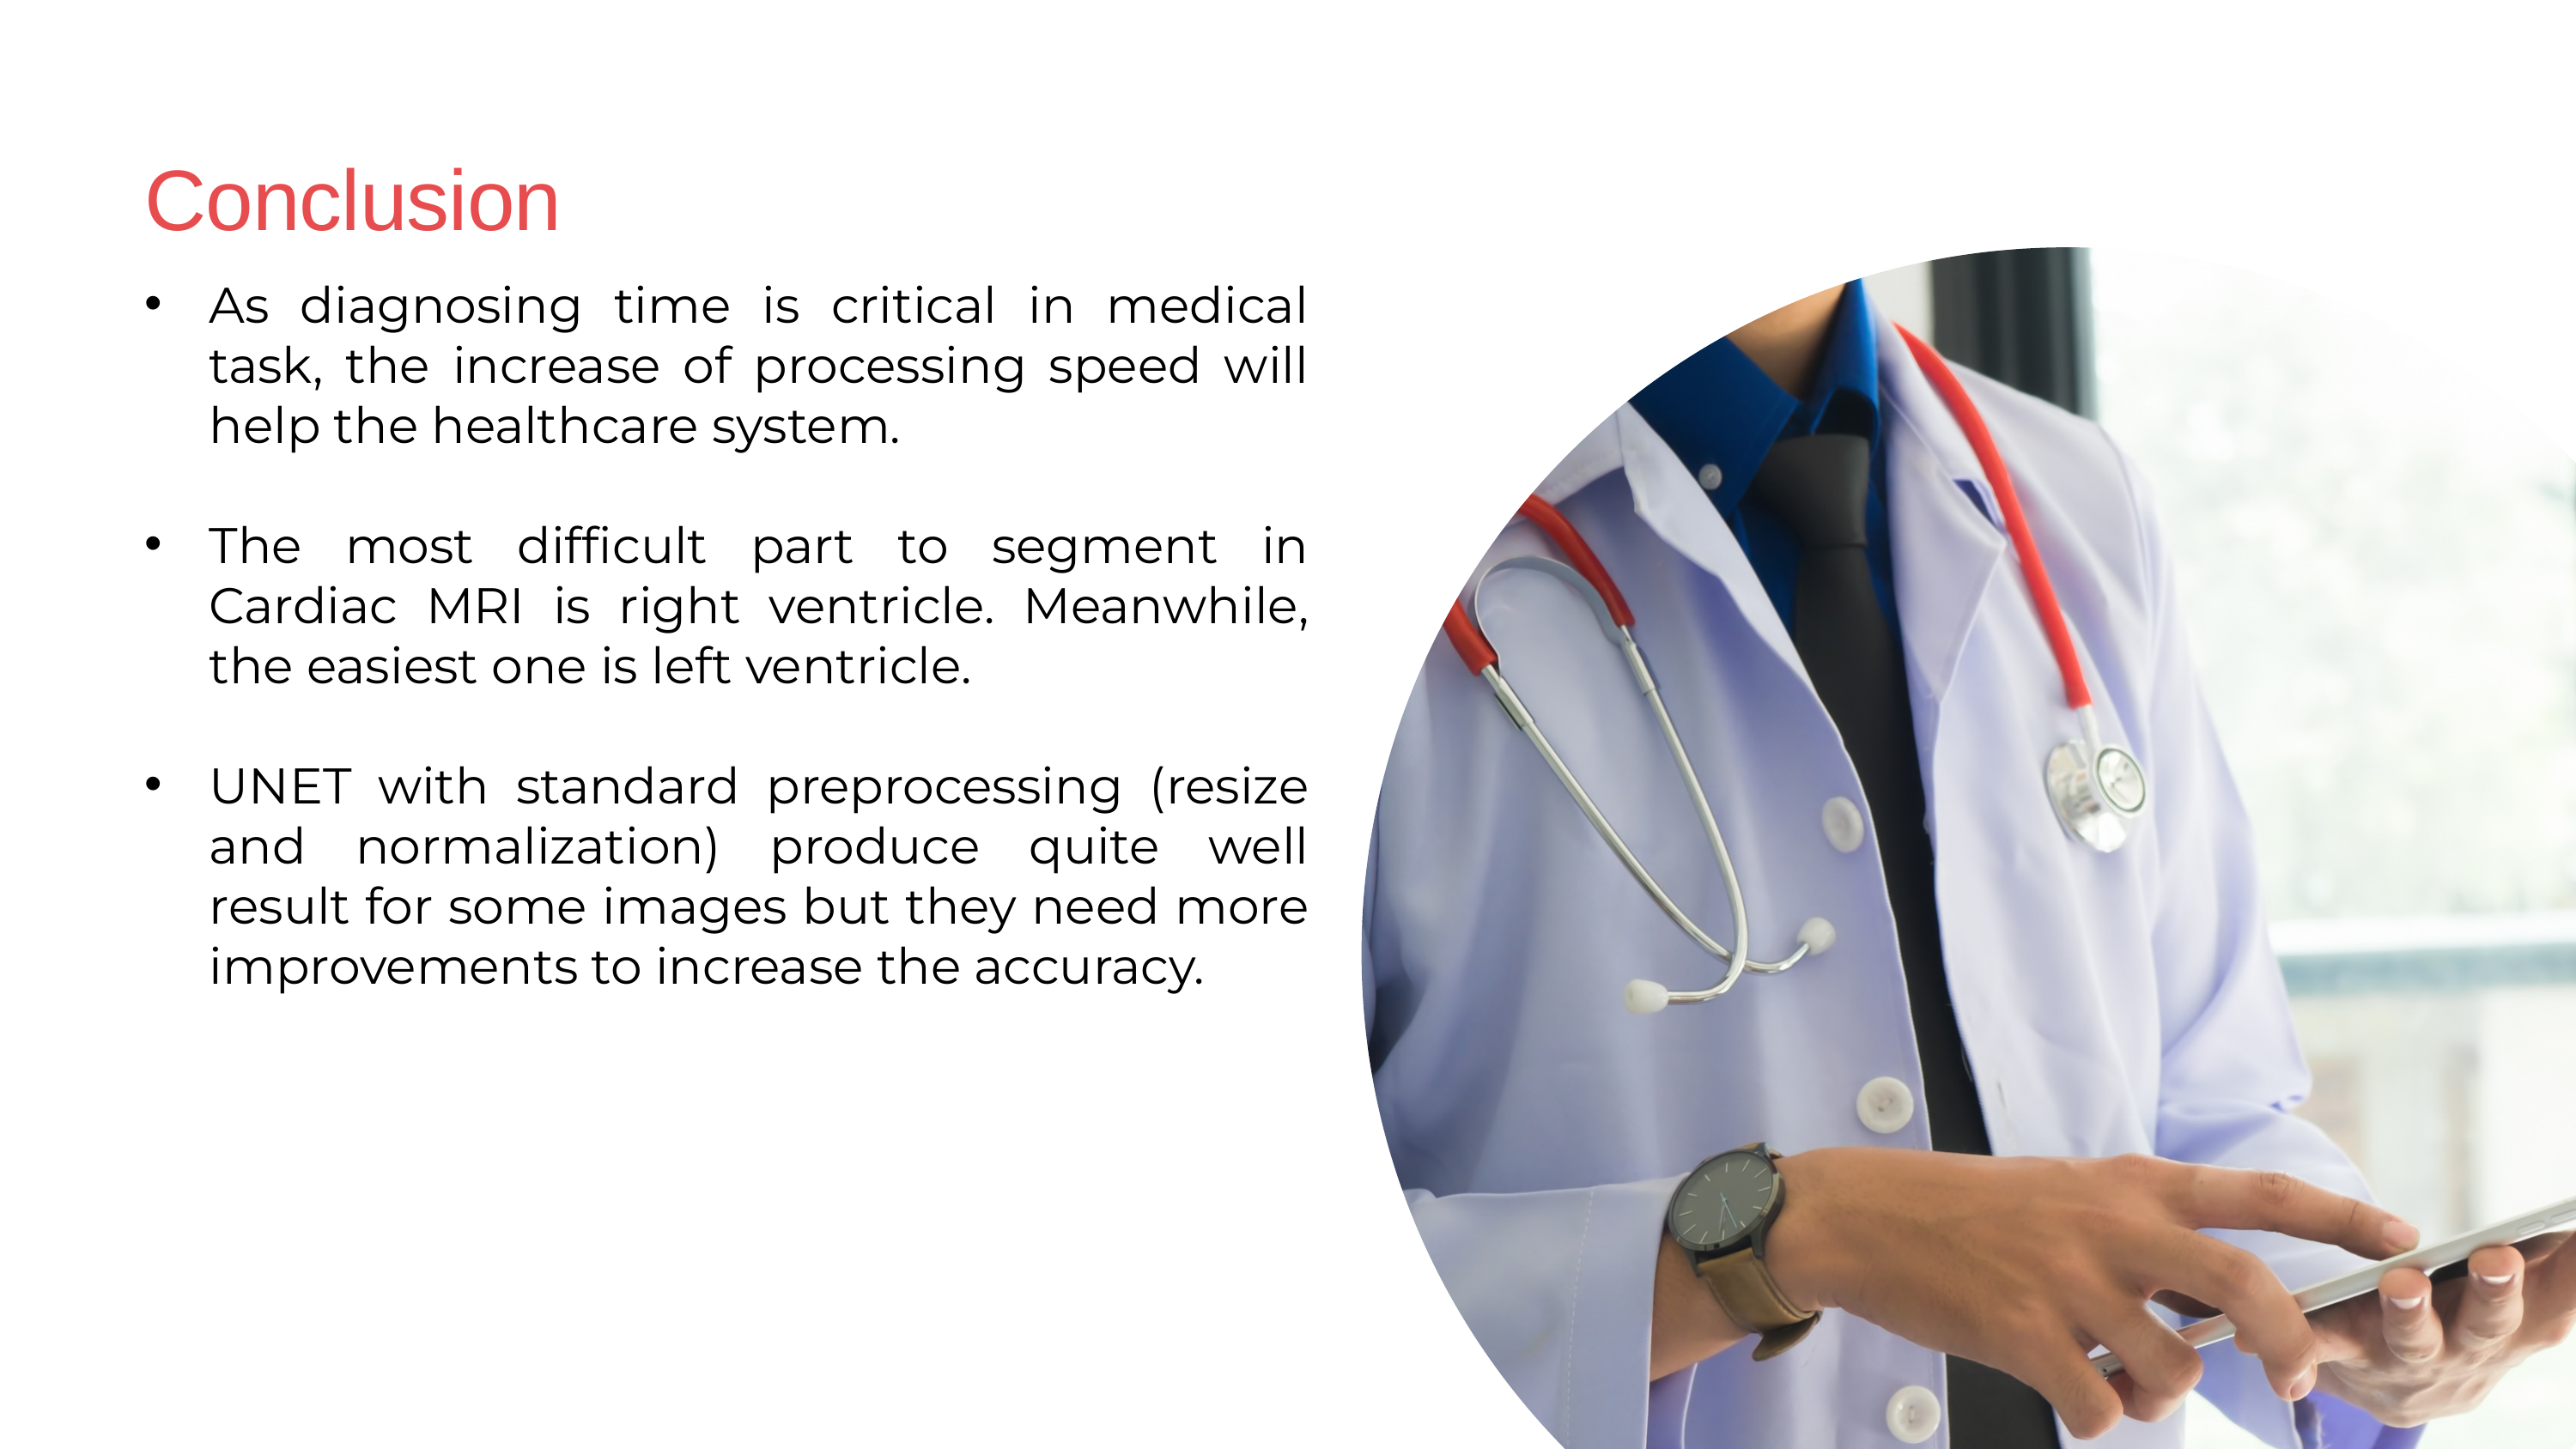

Conclusion

As diagnosing time is critical in medical task, the increase of processing speed will help the healthcare system.

The most difficult part to segment in Cardiac MRI is right ventricle. Meanwhile, the easiest one is left ventricle.

UNET with standard preprocessing (resize and normalization) produce quite well result for some images but they need more improvements to increase the accuracy.